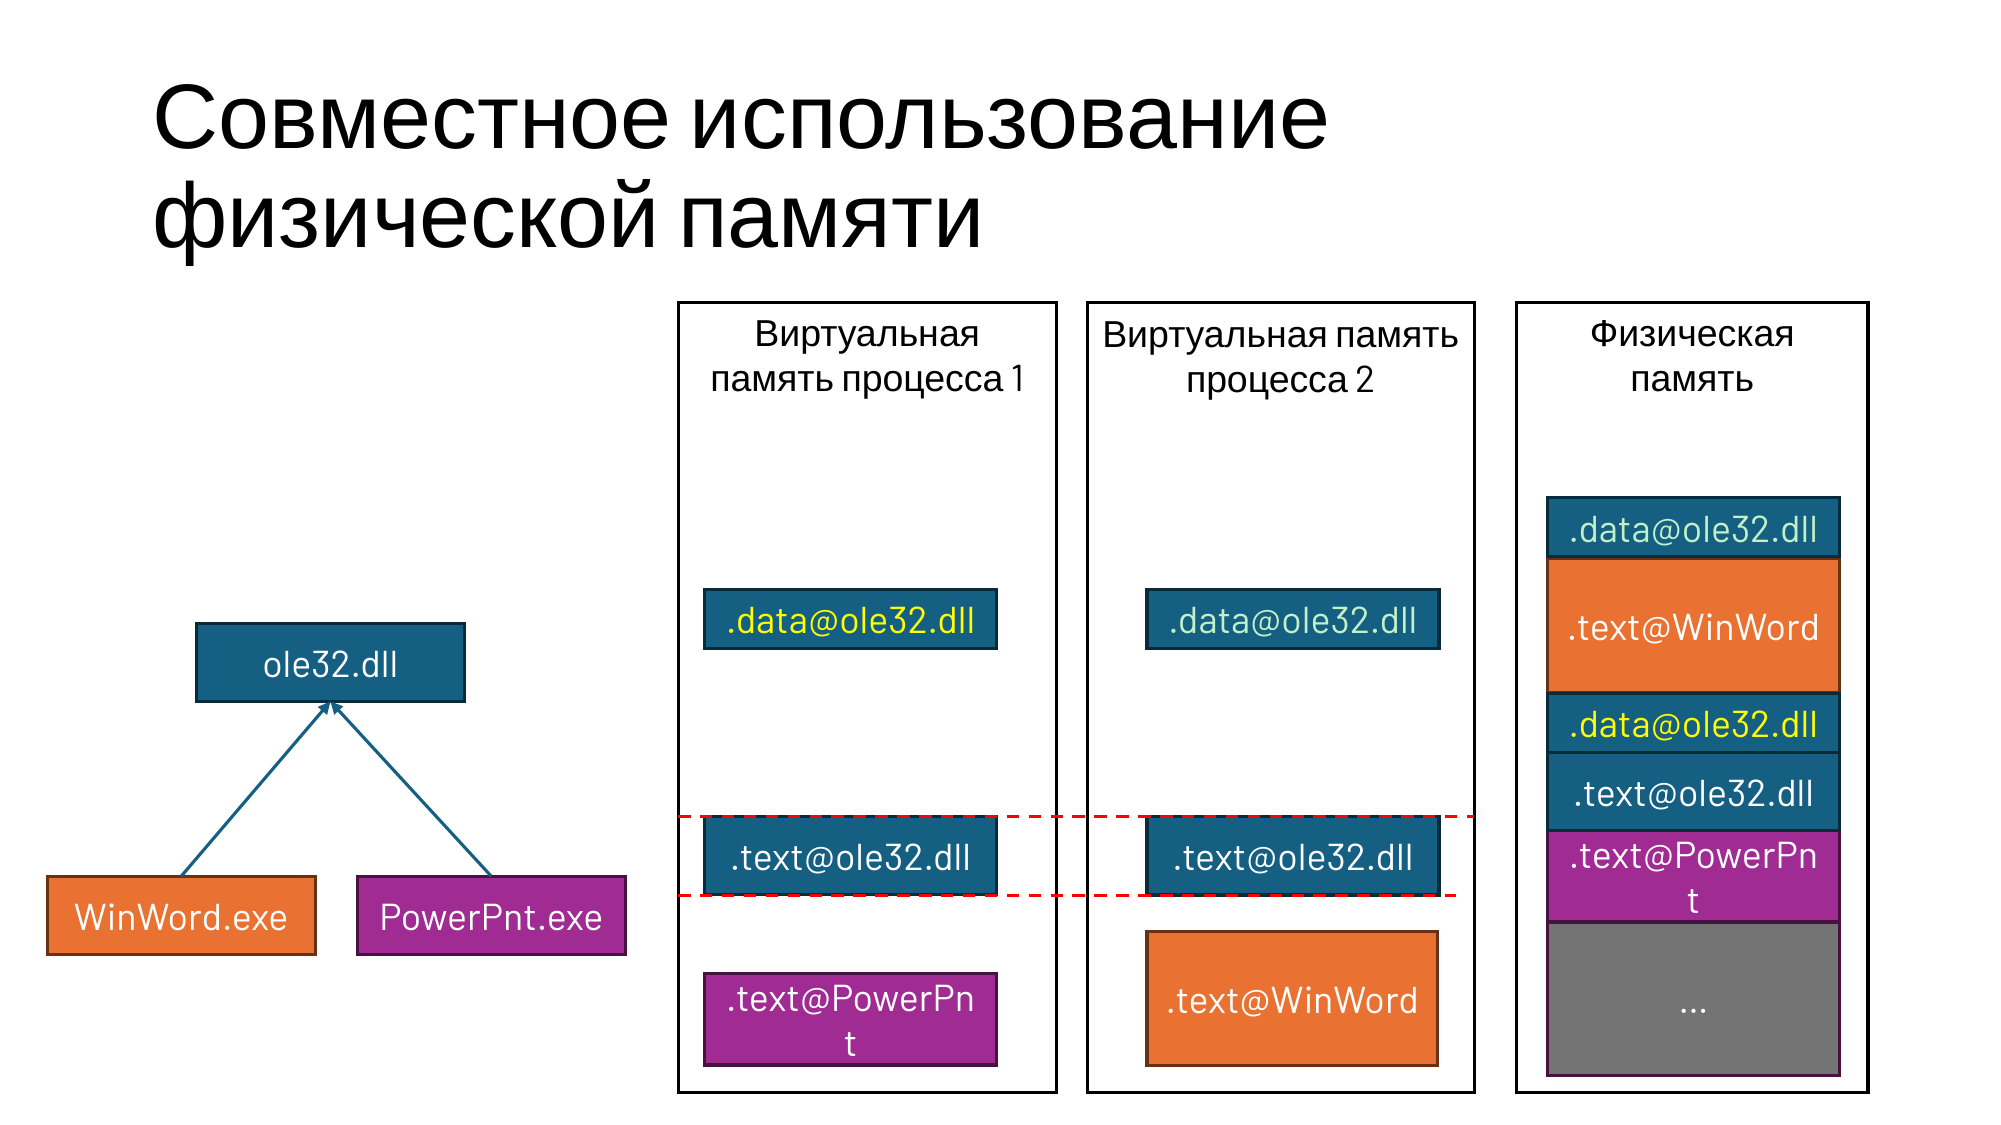

# Совместное использование физической памяти
Виртуальная память процесса 1
Физическая память
Виртуальная память процесса 2
.data@ole32.dll
.text@WinWord
.data@ole32.dll
.data@ole32.dll
ole32.dll
.data@ole32.dll
.text@ole32.dll
.text@ole32.dll
.text@ole32.dll
.text@PowerPnt
WinWord.exe
PowerPnt.exe
…
.text@WinWord
.text@PowerPnt